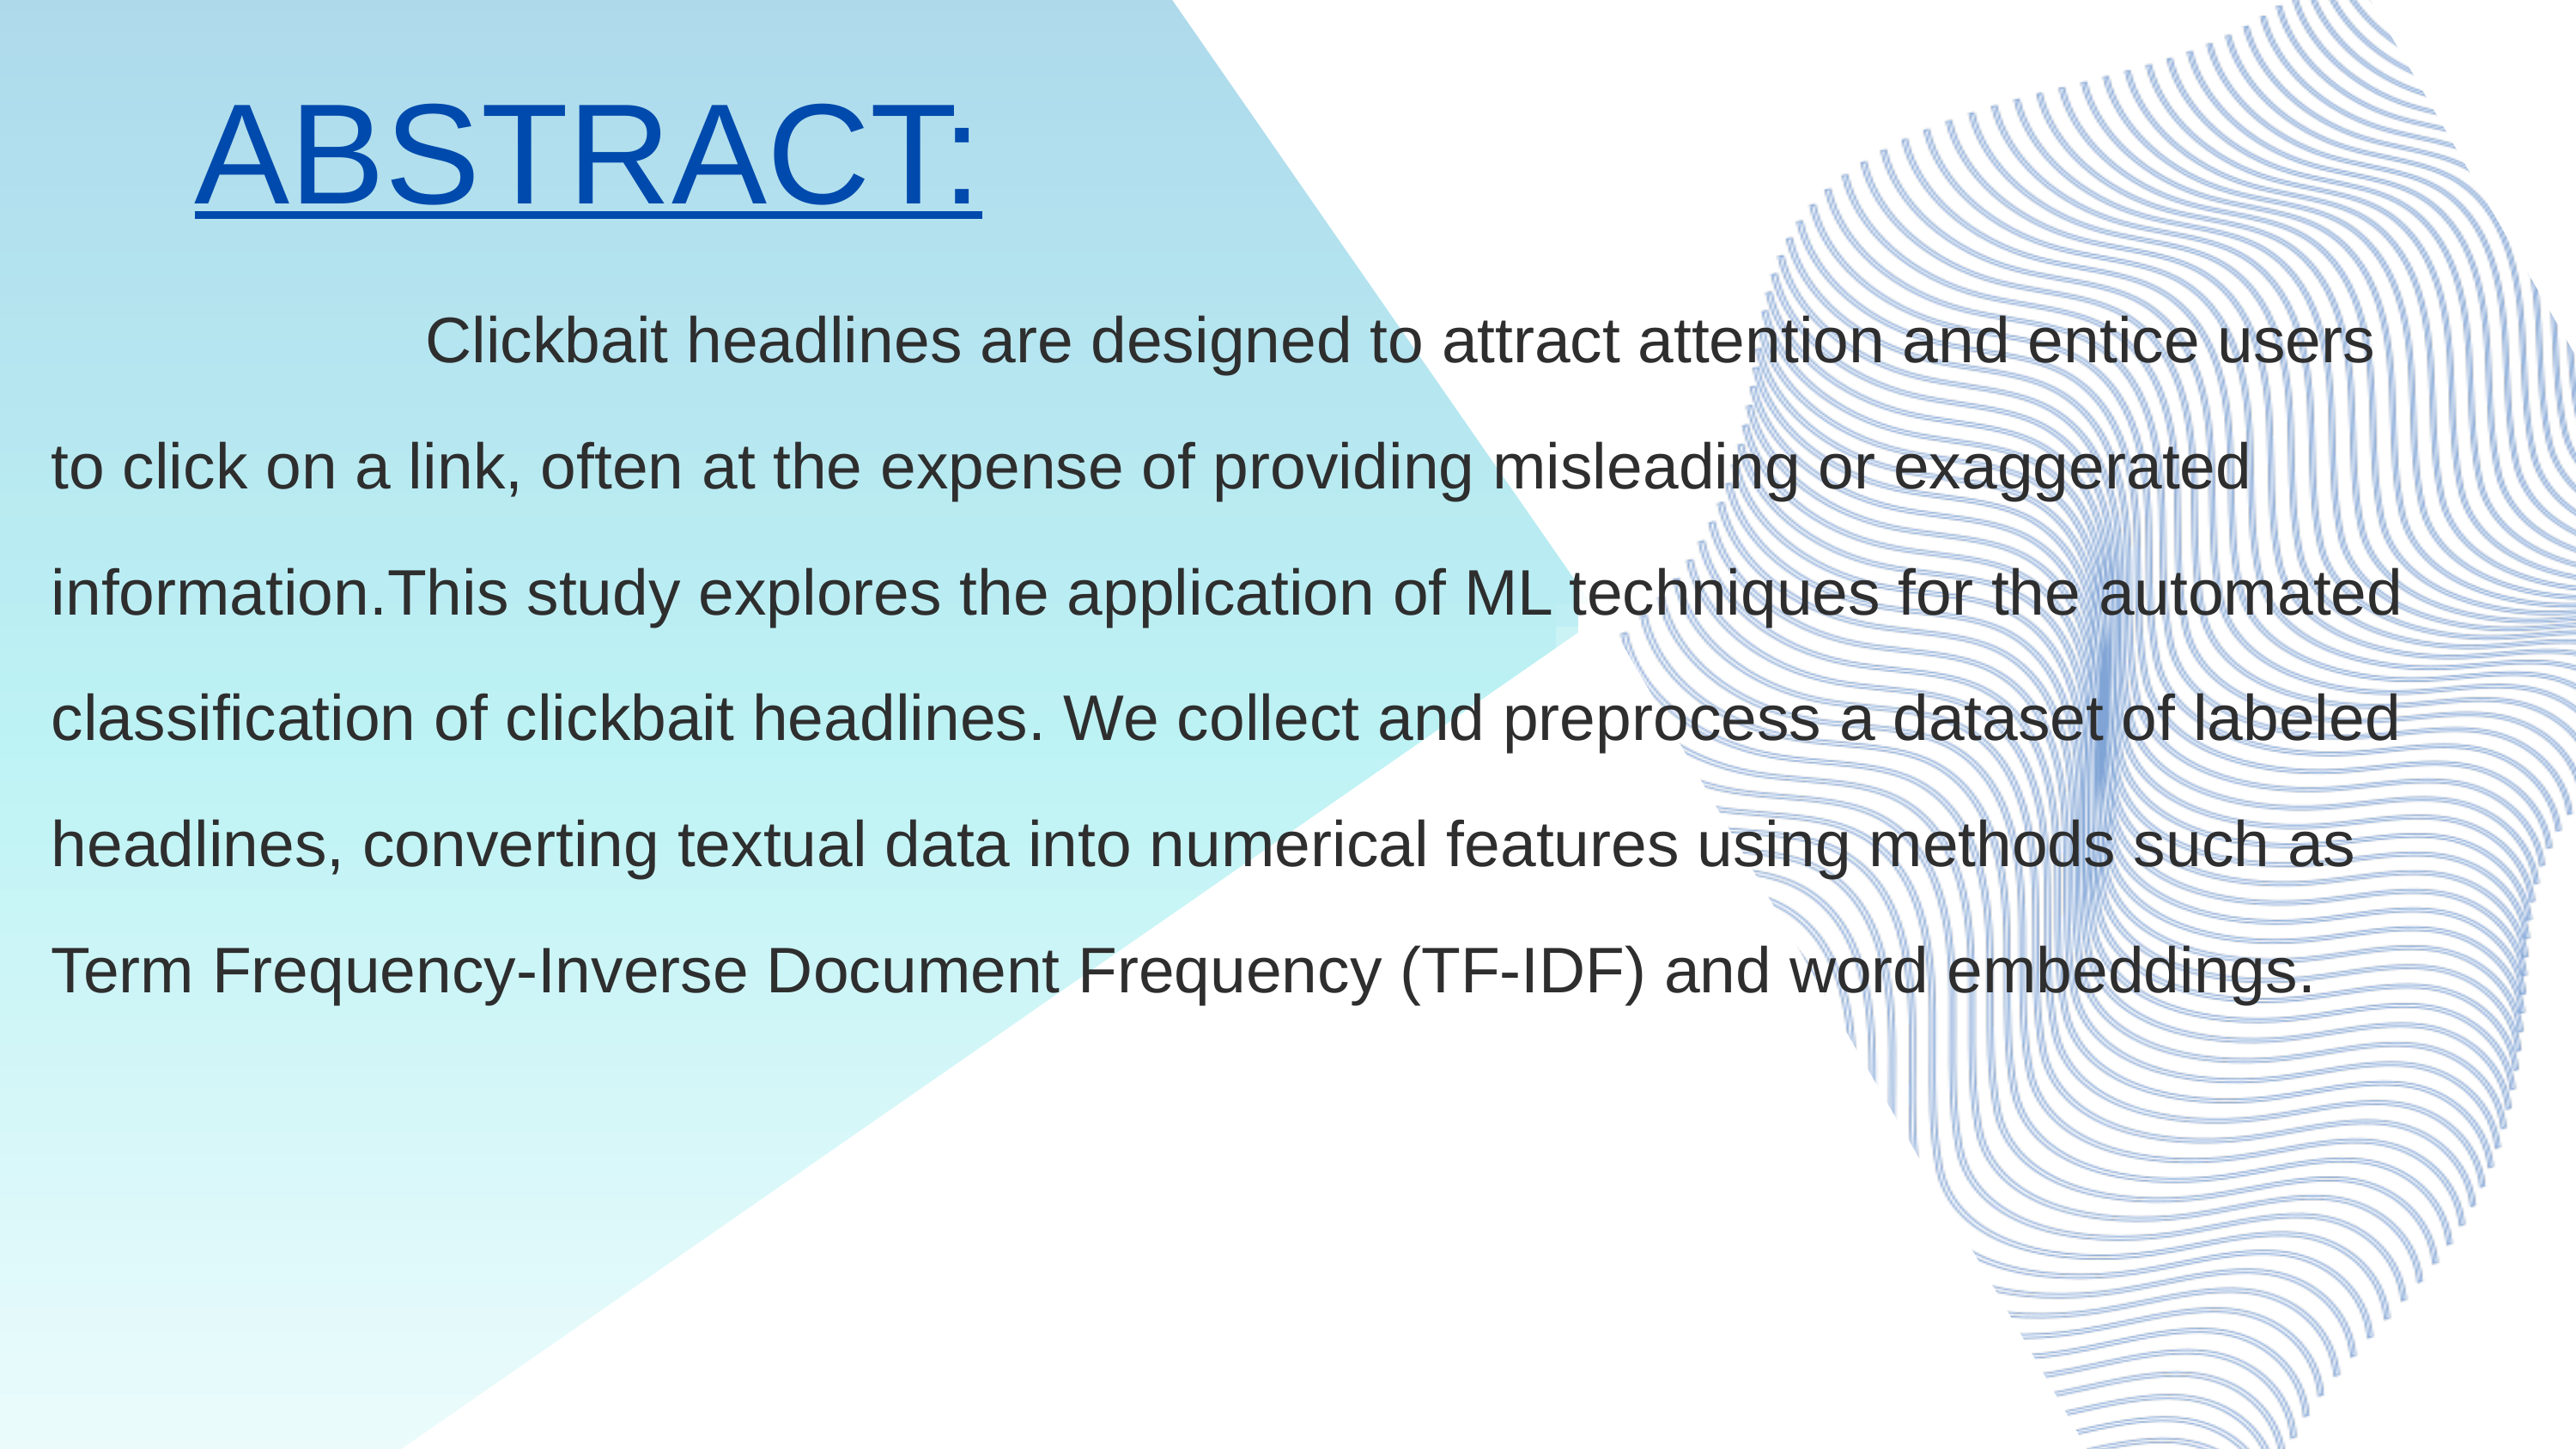

ABSTRACT:
                     Clickbait headlines are designed to attract attention and entice users to click on a link, often at the expense of providing misleading or exaggerated information.This study explores the application of ML techniques for the automated classification of clickbait headlines. We collect and preprocess a dataset of labeled headlines, converting textual data into numerical features using methods such as Term Frequency-Inverse Document Frequency (TF-IDF) and word embeddings.